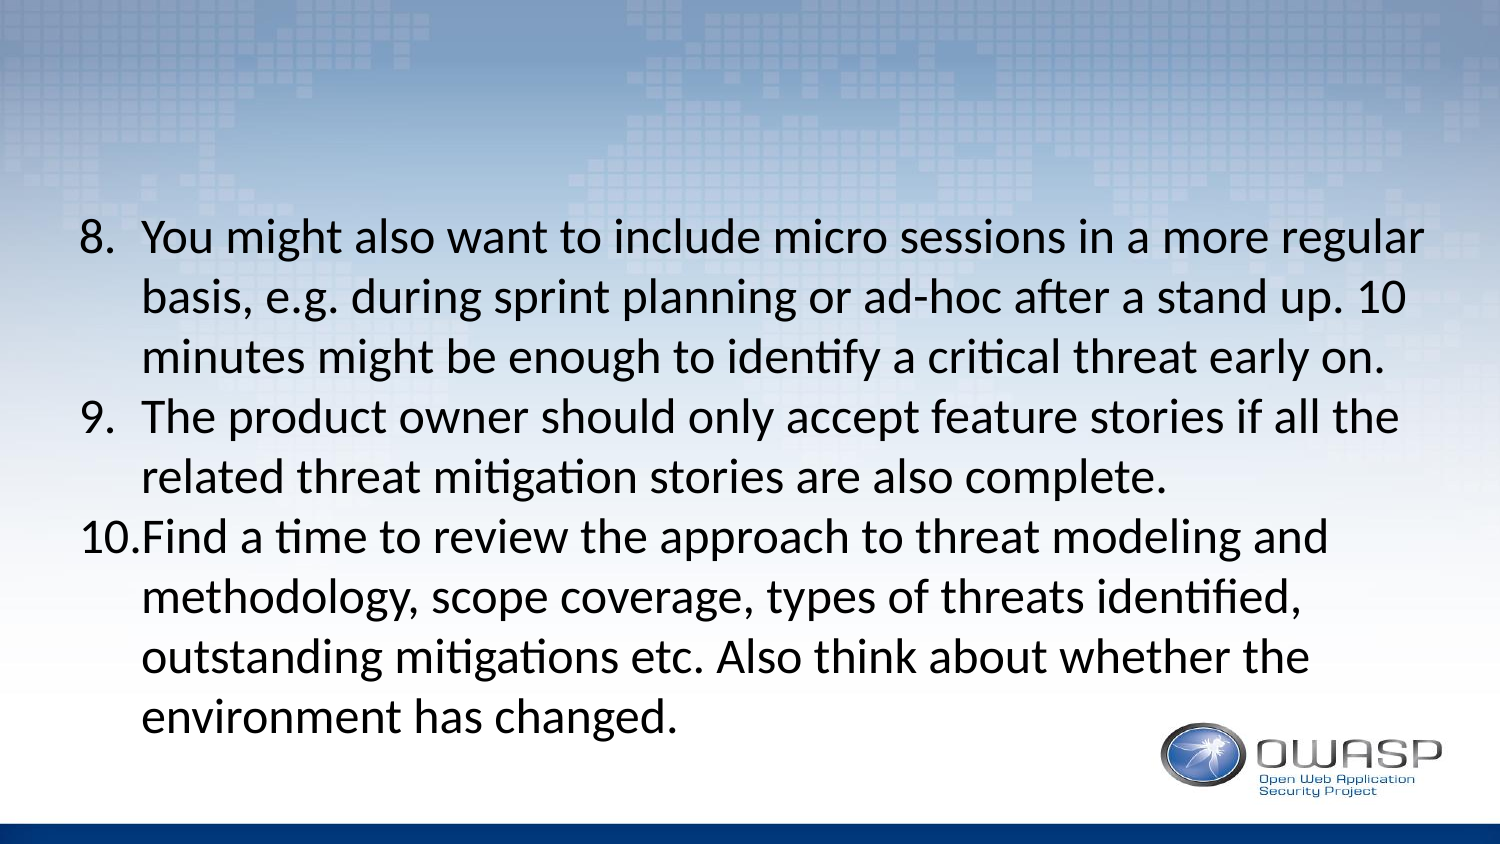

You might also want to include micro sessions in a more regular basis, e.g. during sprint planning or ad-hoc after a stand up. 10 minutes might be enough to identify a critical threat early on.
The product owner should only accept feature stories if all the related threat mitigation stories are also complete.
Find a time to review the approach to threat modeling and methodology, scope coverage, types of threats identified, outstanding mitigations etc. Also think about whether the environment has changed.